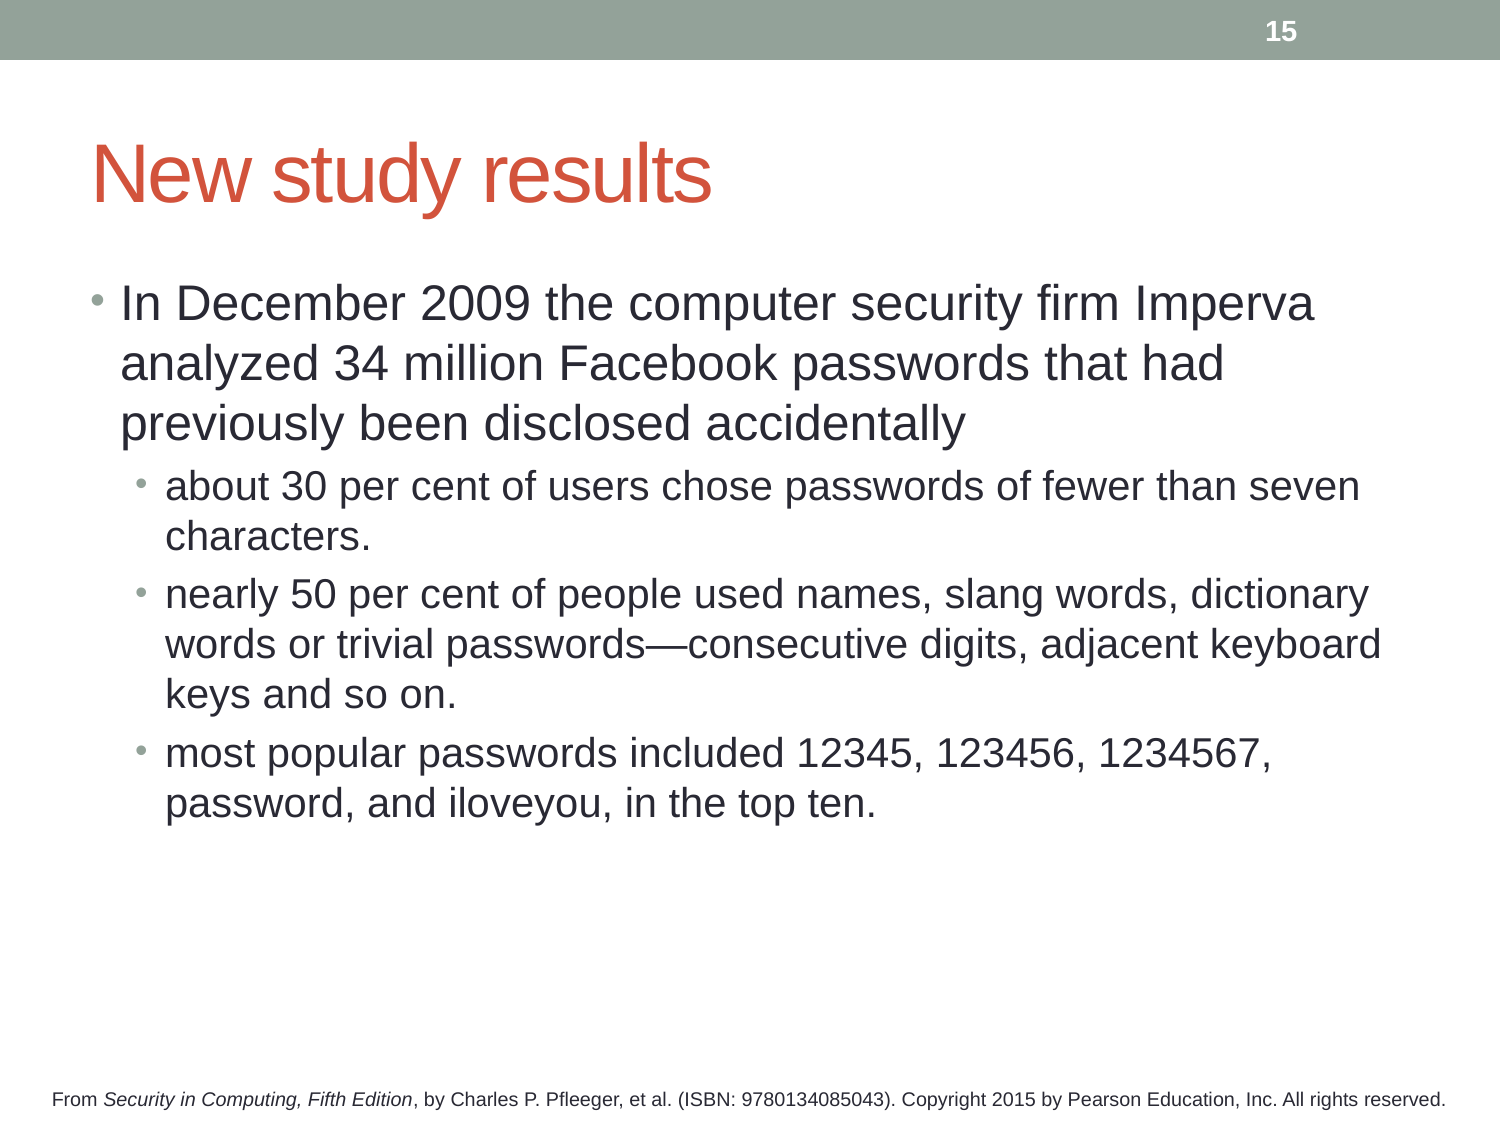

15
# New study results
In December 2009 the computer security firm Imperva analyzed 34 million Facebook passwords that had previously been disclosed accidentally
about 30 per cent of users chose passwords of fewer than seven characters.
nearly 50 per cent of people used names, slang words, dictionary words or trivial passwords—consecutive digits, adjacent keyboard keys and so on.
most popular passwords included 12345, 123456, 1234567, password, and iloveyou, in the top ten.
From Security in Computing, Fifth Edition, by Charles P. Pfleeger, et al. (ISBN: 9780134085043). Copyright 2015 by Pearson Education, Inc. All rights reserved.